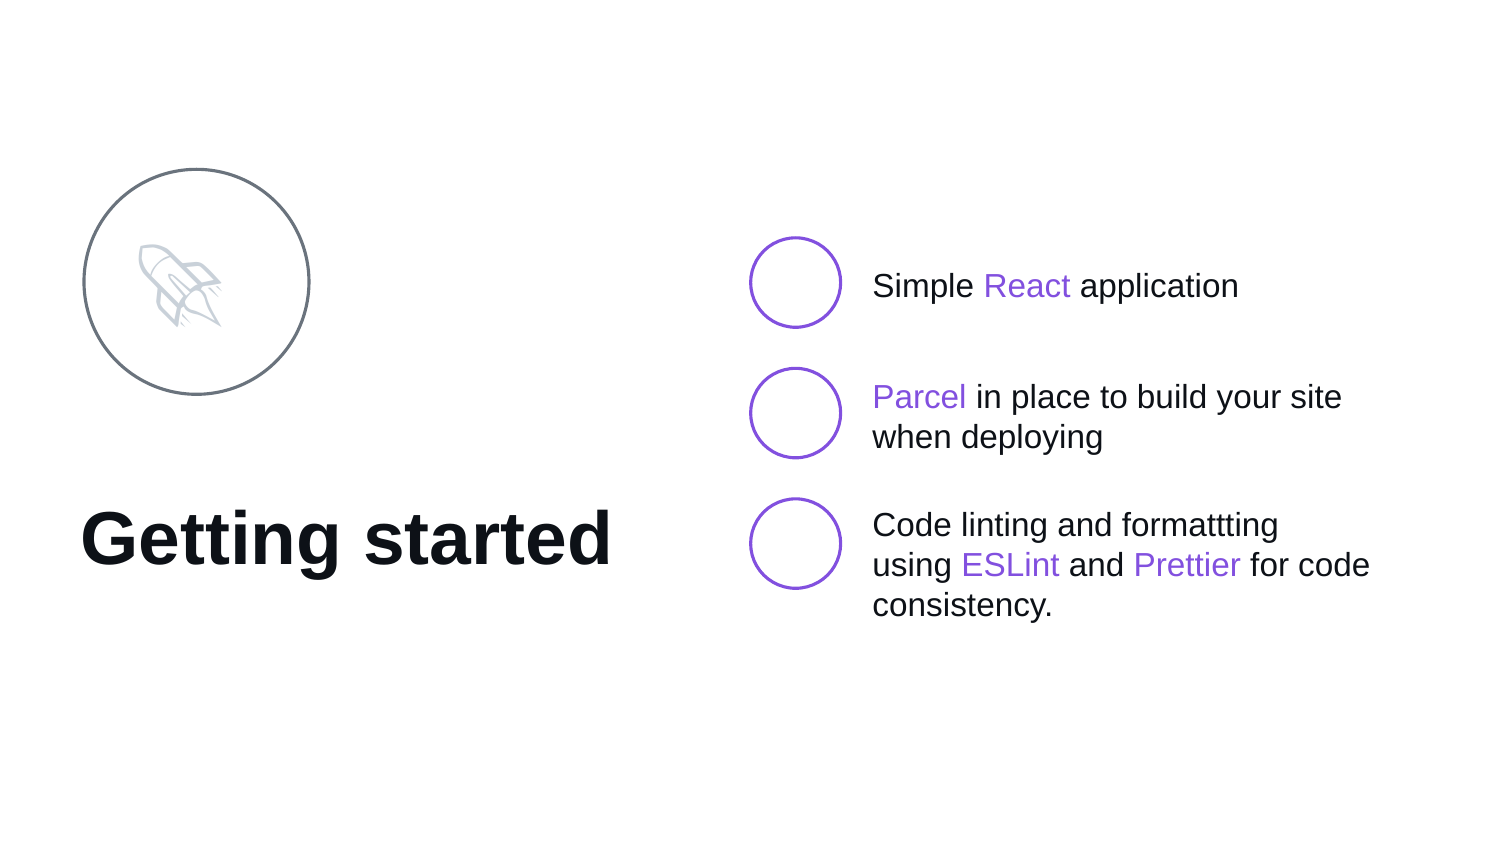

🚀
Simple React application
Parcel in place to build your site when deploying
# Getting started
Code linting and formattting using ESLint and Prettier for code consistency.